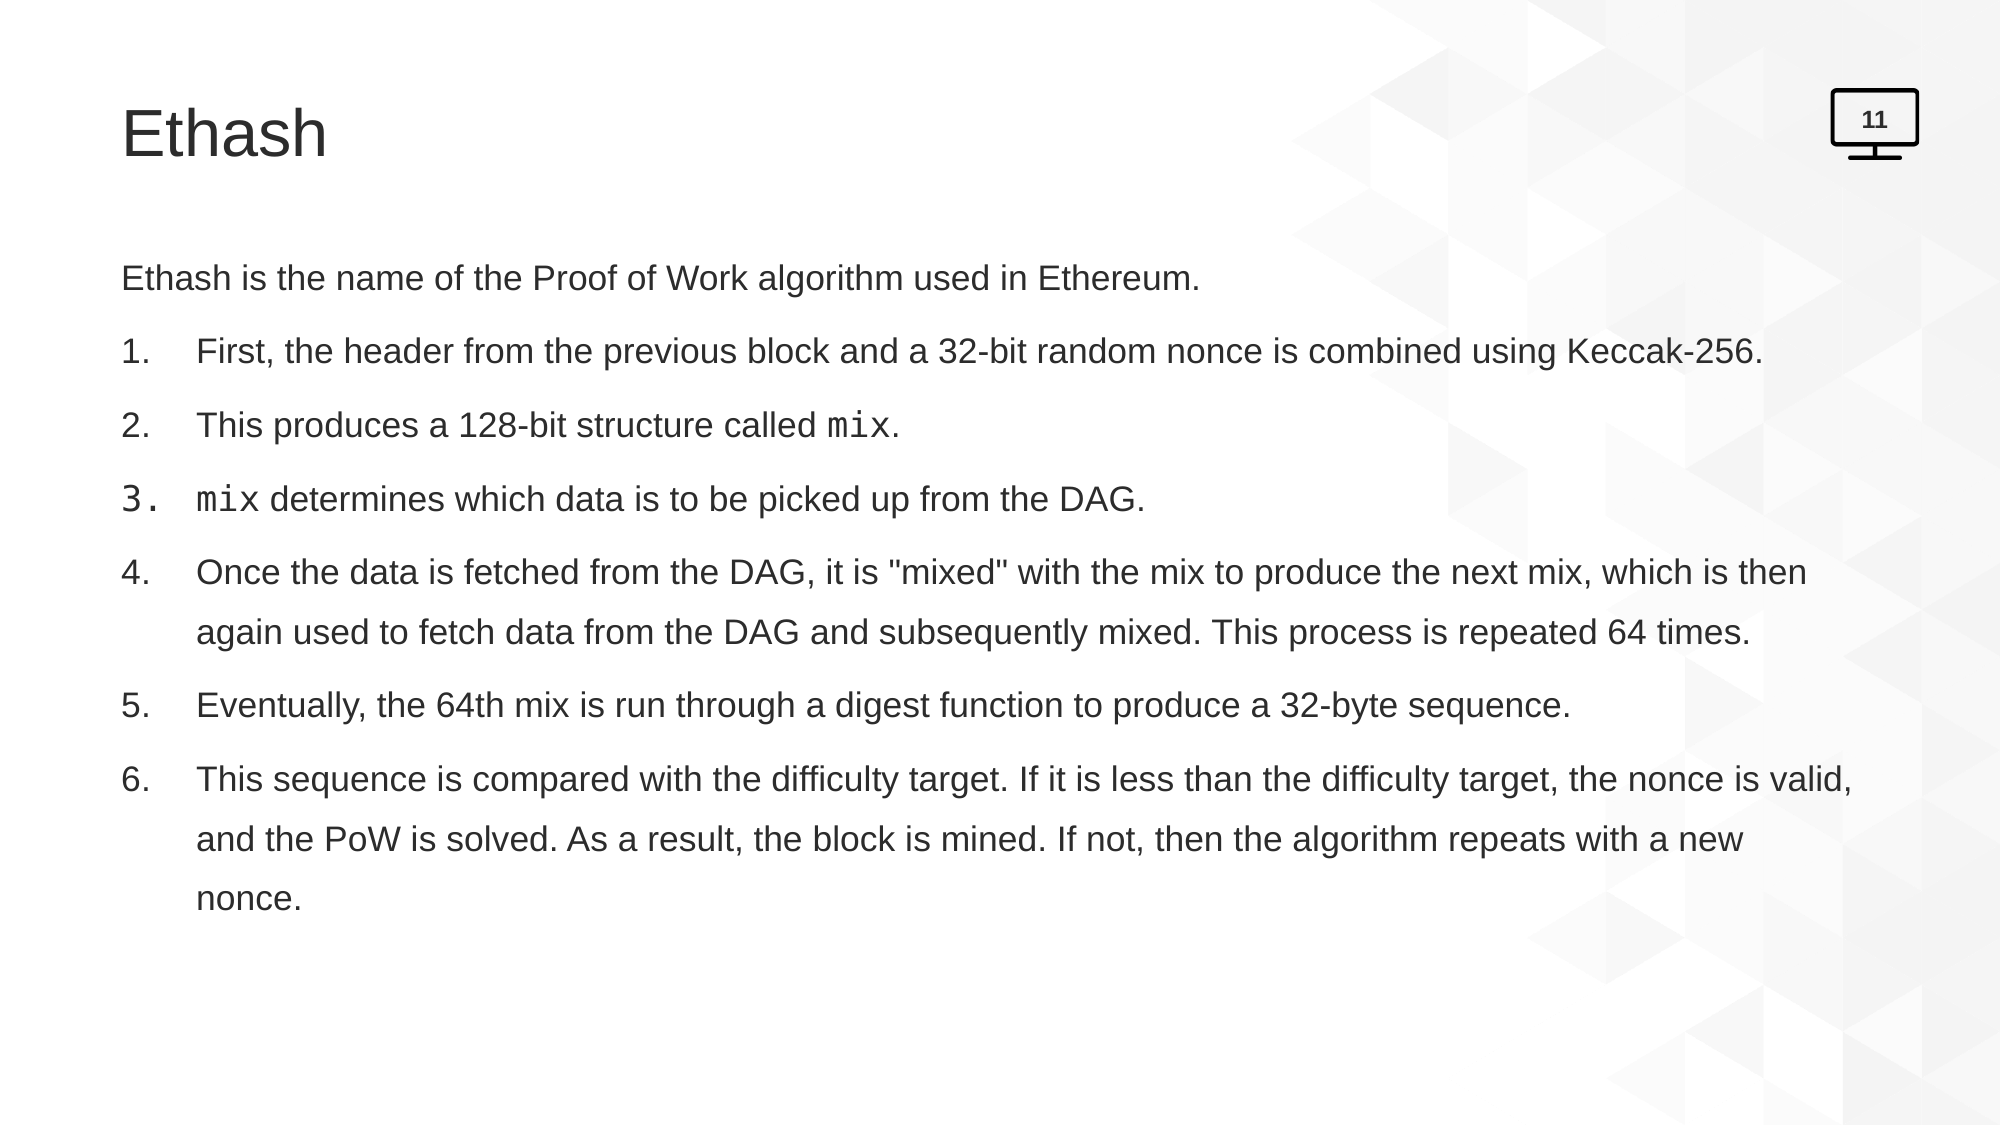

# Ethash
11
Ethash is the name of the Proof of Work algorithm used in Ethereum.
First, the header from the previous block and a 32-bit random nonce is combined using Keccak-256.
This produces a 128-bit structure called mix.
mix determines which data is to be picked up from the DAG.
Once the data is fetched from the DAG, it is "mixed" with the mix to produce the next mix, which is then again used to fetch data from the DAG and subsequently mixed. This process is repeated 64 times.
Eventually, the 64th mix is run through a digest function to produce a 32-byte sequence.
This sequence is compared with the difficulty target. If it is less than the difficulty target, the nonce is valid, and the PoW is solved. As a result, the block is mined. If not, then the algorithm repeats with a new nonce.